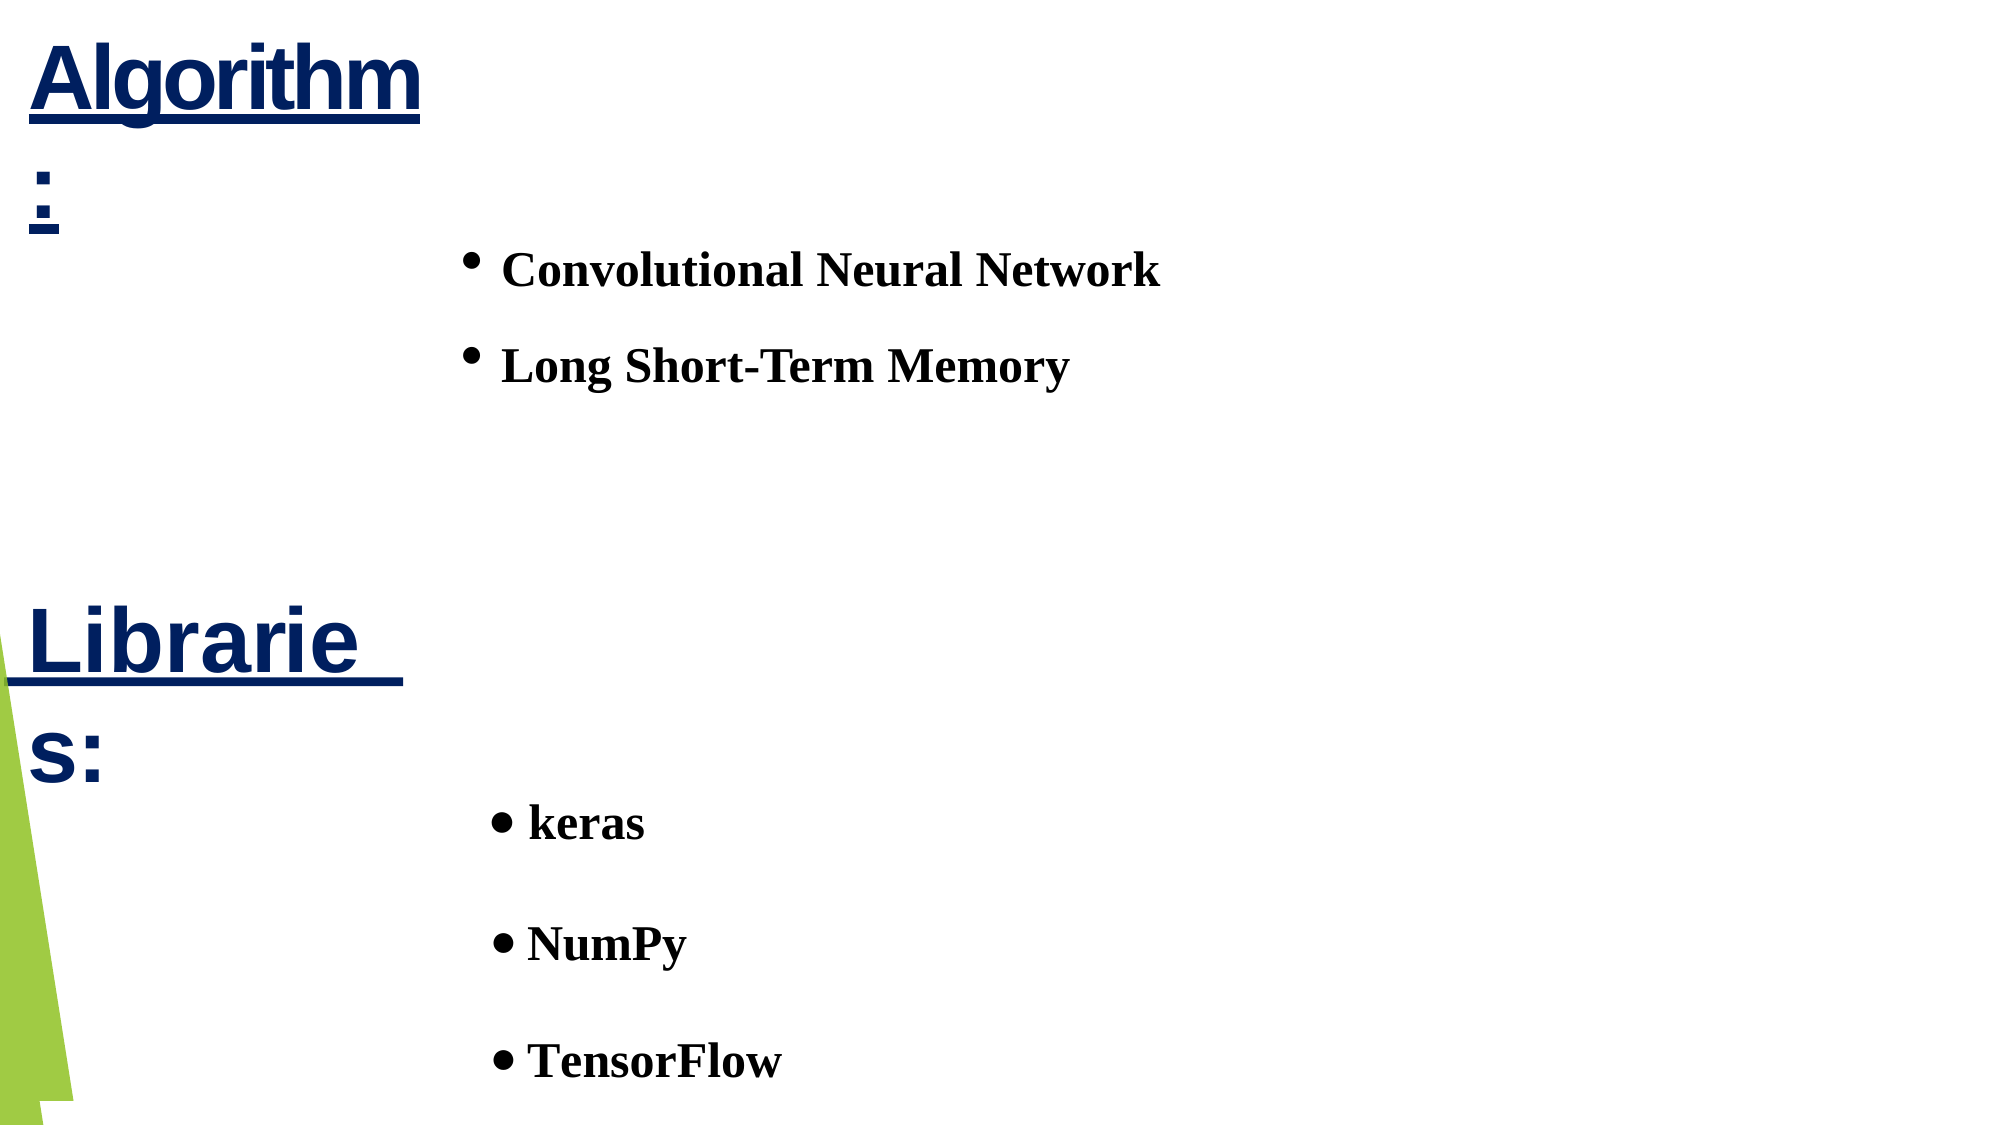

# Algorithm:
Convolutional Neural Network
Long Short-Term Memory
Libraries:

 keras

NumPy

TensorFlow